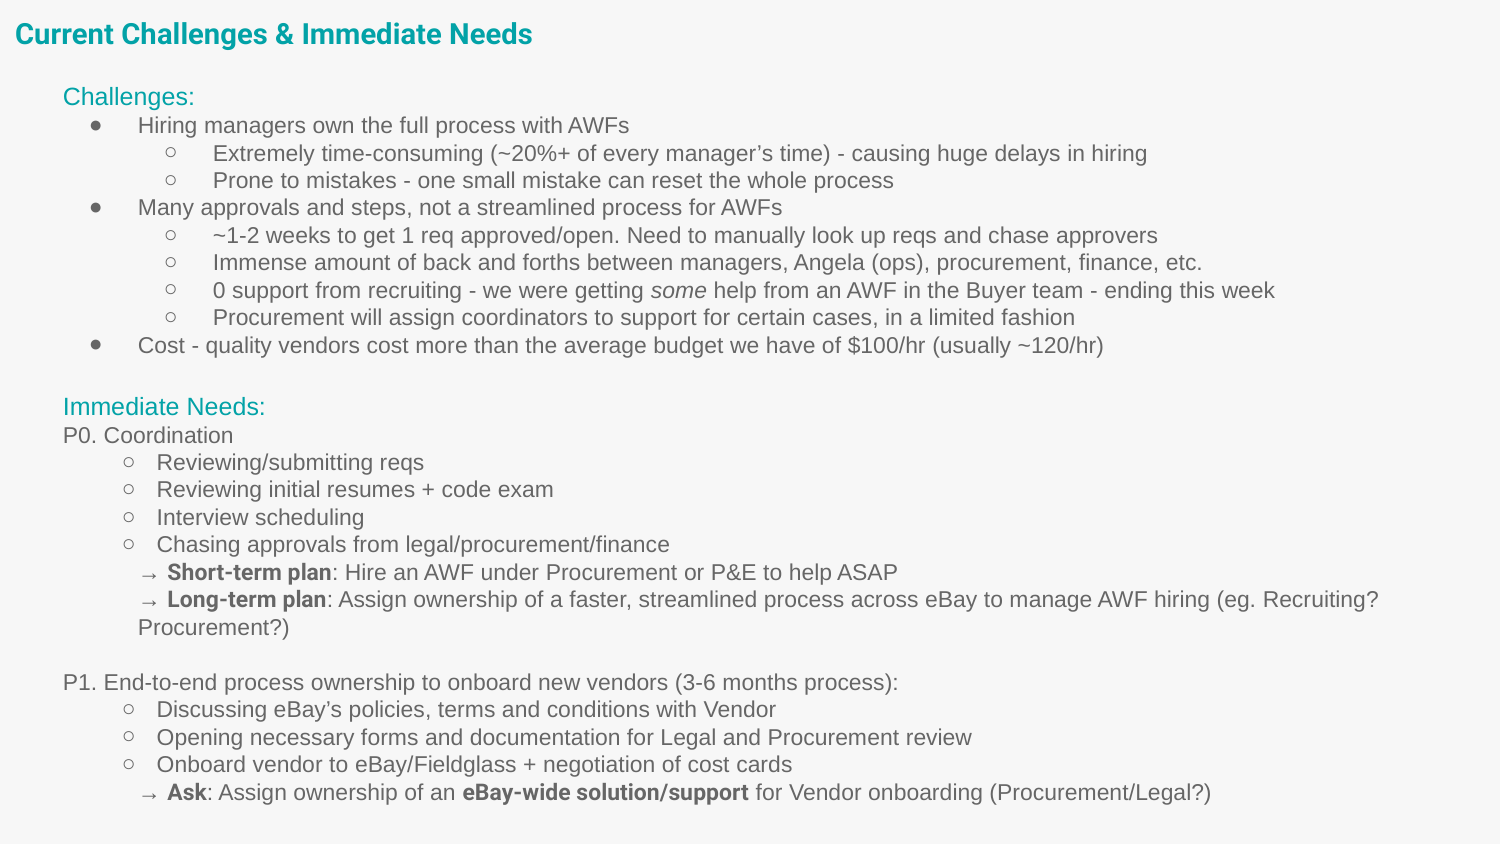

Current Challenges & Immediate Needs
Challenges:
Hiring managers own the full process with AWFs
Extremely time-consuming (~20%+ of every manager’s time) - causing huge delays in hiring
Prone to mistakes - one small mistake can reset the whole process
Many approvals and steps, not a streamlined process for AWFs
~1-2 weeks to get 1 req approved/open. Need to manually look up reqs and chase approvers
Immense amount of back and forths between managers, Angela (ops), procurement, finance, etc.
0 support from recruiting - we were getting some help from an AWF in the Buyer team - ending this week
Procurement will assign coordinators to support for certain cases, in a limited fashion
Cost - quality vendors cost more than the average budget we have of $100/hr (usually ~120/hr)

Immediate Needs:
P0. Coordination
Reviewing/submitting reqs
Reviewing initial resumes + code exam
Interview scheduling
Chasing approvals from legal/procurement/finance
→ Short-term plan: Hire an AWF under Procurement or P&E to help ASAP
→ Long-term plan: Assign ownership of a faster, streamlined process across eBay to manage AWF hiring (eg. Recruiting? Procurement?)

P1. End-to-end process ownership to onboard new vendors (3-6 months process):
Discussing eBay’s policies, terms and conditions with Vendor
Opening necessary forms and documentation for Legal and Procurement review
Onboard vendor to eBay/Fieldglass + negotiation of cost cards
→ Ask: Assign ownership of an eBay-wide solution/support for Vendor onboarding (Procurement/Legal?)